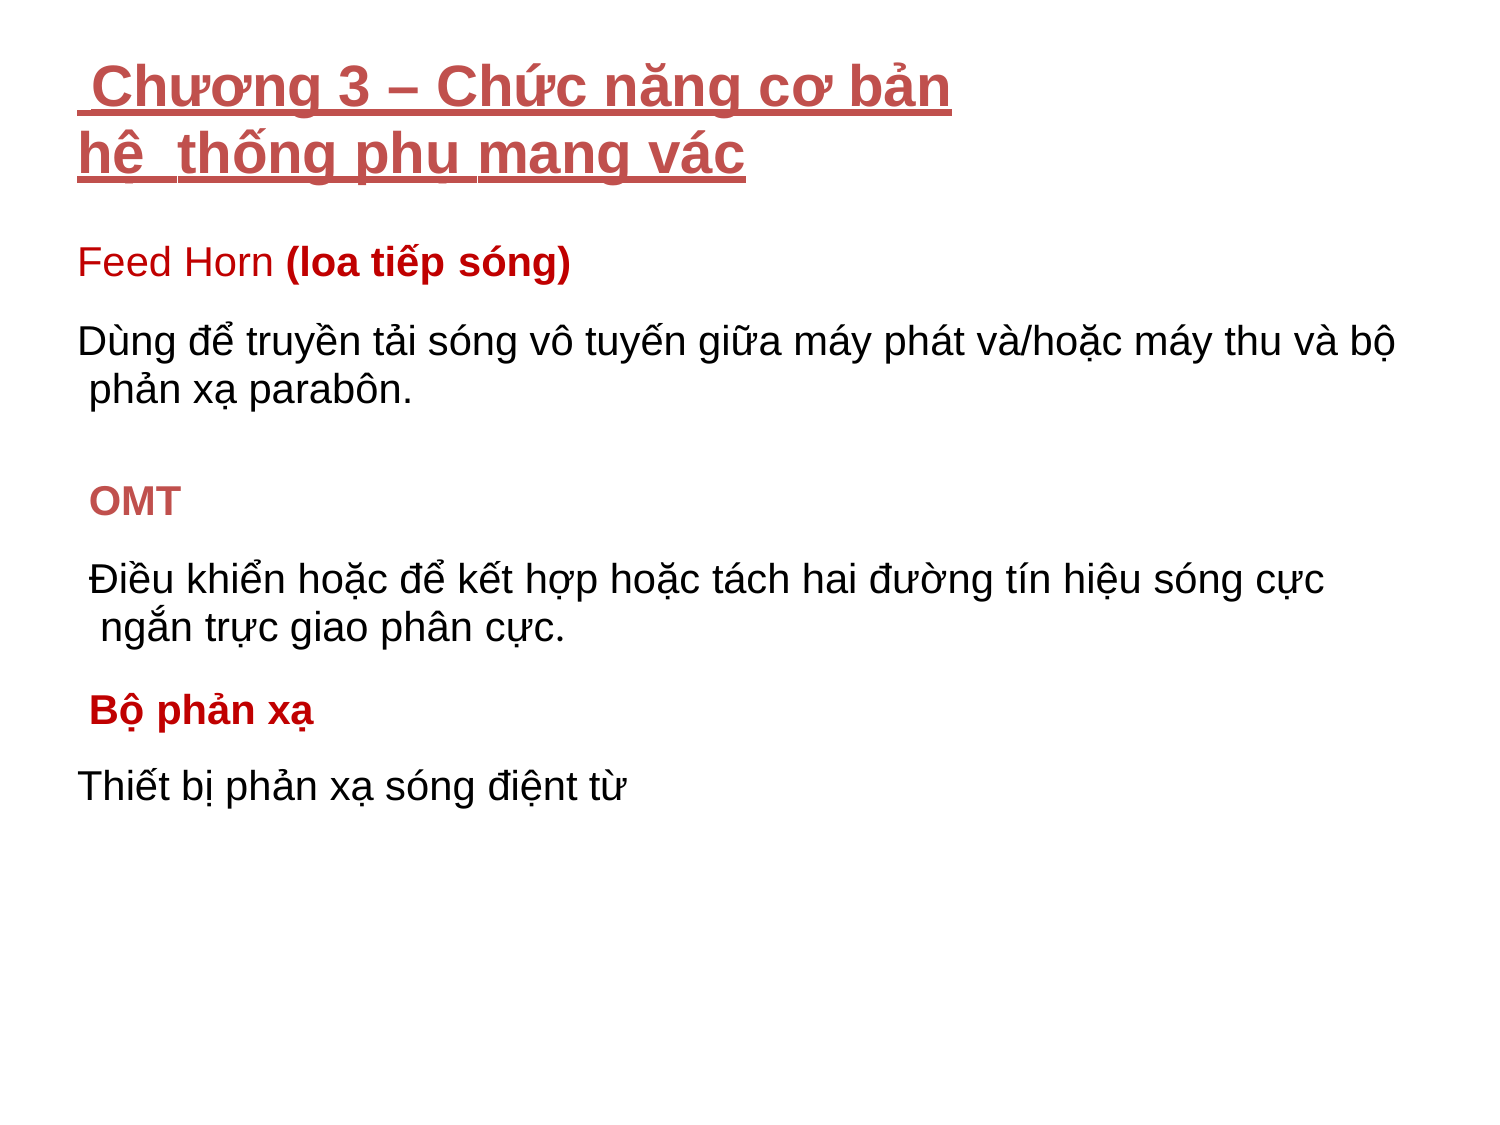

# Chương 3 – Chức năng cơ bản hệ  thống phụ mang vác
Feed Horn (loa tiếp sóng)
Dùng để truyền tải sóng vô tuyến giữa máy phát và/hoặc máy thu và bộ  phản xạ parabôn.

OMT
Điều khiển hoặc để kết hợp hoặc tách hai đường tín hiệu sóng cực  ngắn trực giao phân cực.
Bộ phản xạ
Thiết bị phản xạ sóng điệnt từ